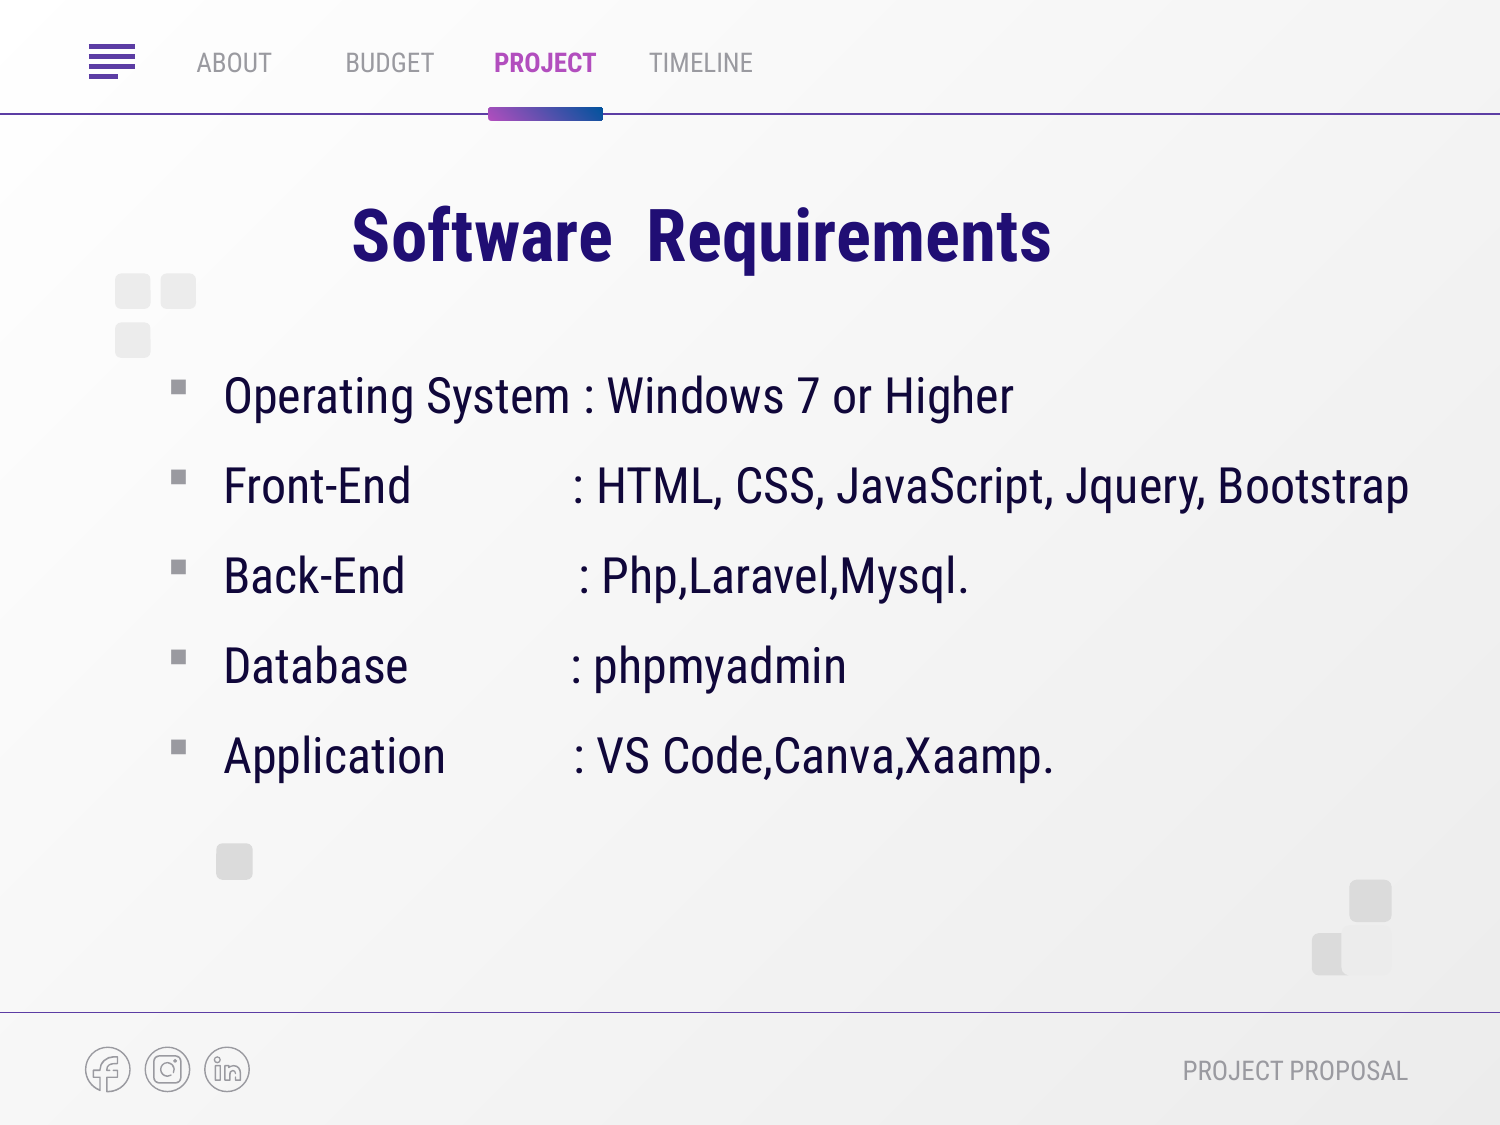

ABOUT
BUDGET
PROJECT
TIMELINE

      Software  Requirements

Operating System : Windows 7 or Higher
Front-End              : HTML, CSS, JavaScript, Jquery, Bootstrap
Back-End               : Php,Laravel,Mysql.
Database              : phpmyadmin
Application           : VS Code,Canva,Xaamp.

PROJECT PROPOSAL